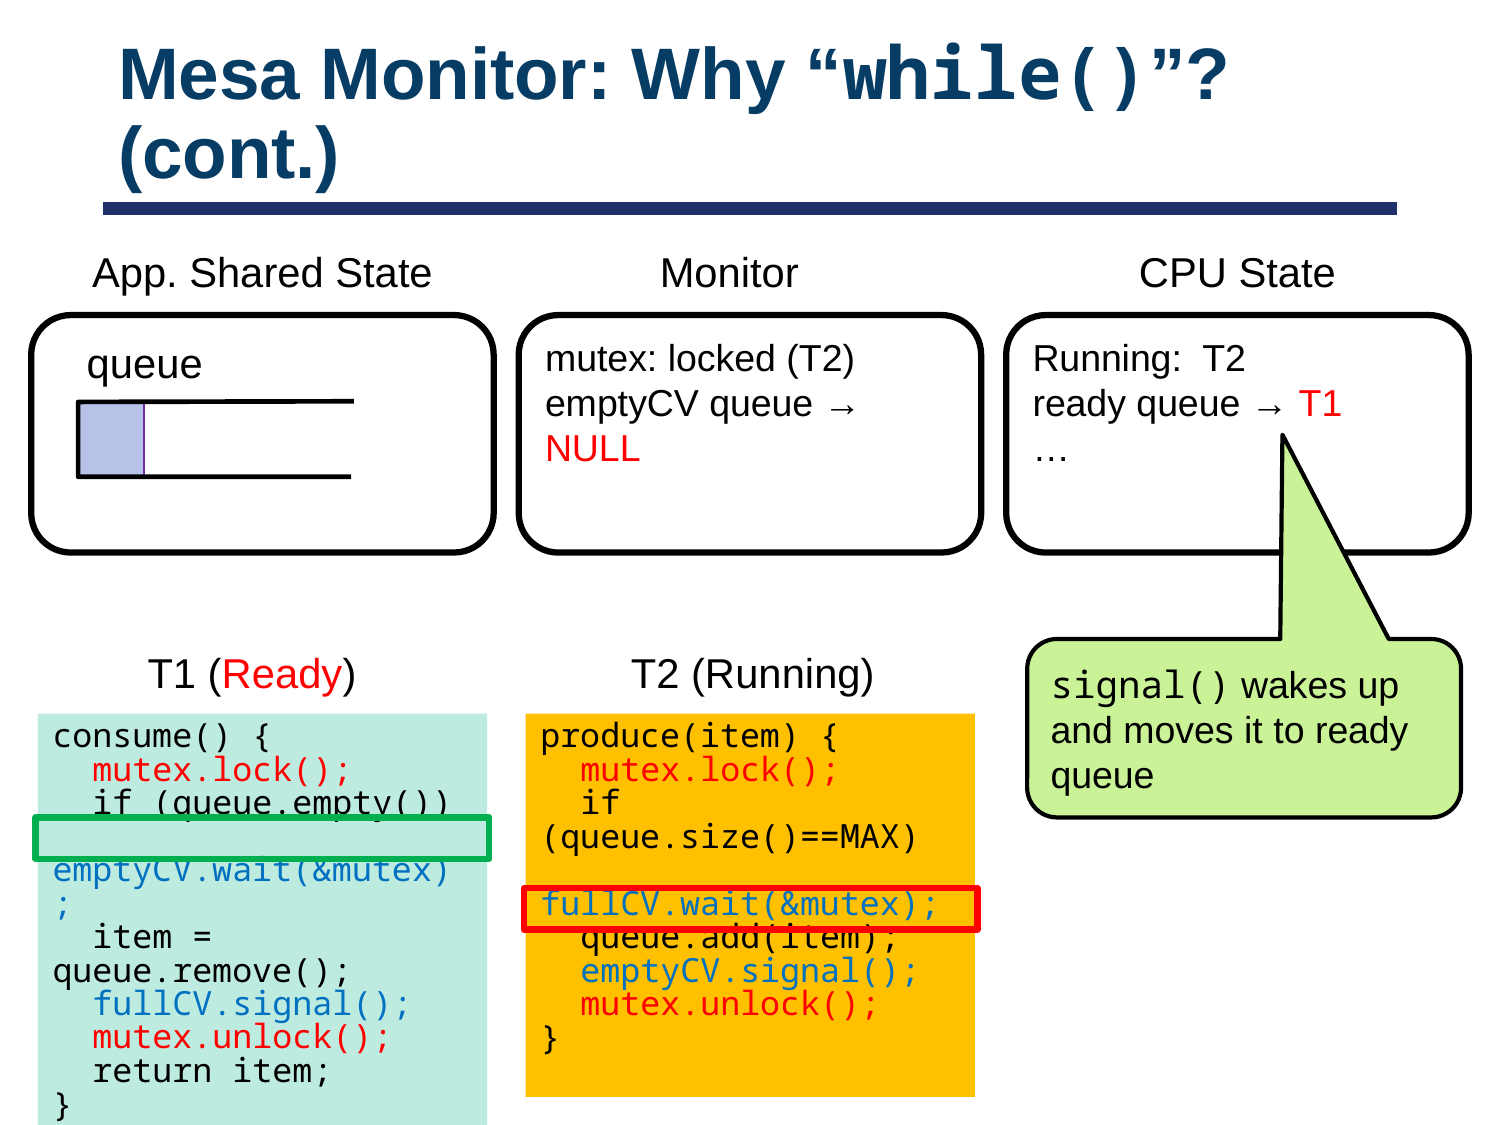

# Mesa Monitor: Why “while()”? (cont.)
App. Shared State
Monitor
CPU State

mutex: locked (T2)
emptyCV queue → NULL
Running:  T2
ready queue → T1
…
queue

signal() wakes up and moves it to ready queue
T1 (Ready)
T2 (Running)
consume() {
  mutex.lock();
  if (queue.empty())
    emptyCV.wait(&mutex);
  item = queue.remove();
  fullCV.signal();
  mutex.unlock();
  return item;
}
produce(item) {
  mutex.lock();
  if (queue.size()==MAX)
    fullCV.wait(&mutex);
  queue.add(item);
  emptyCV.signal();
  mutex.unlock();
}